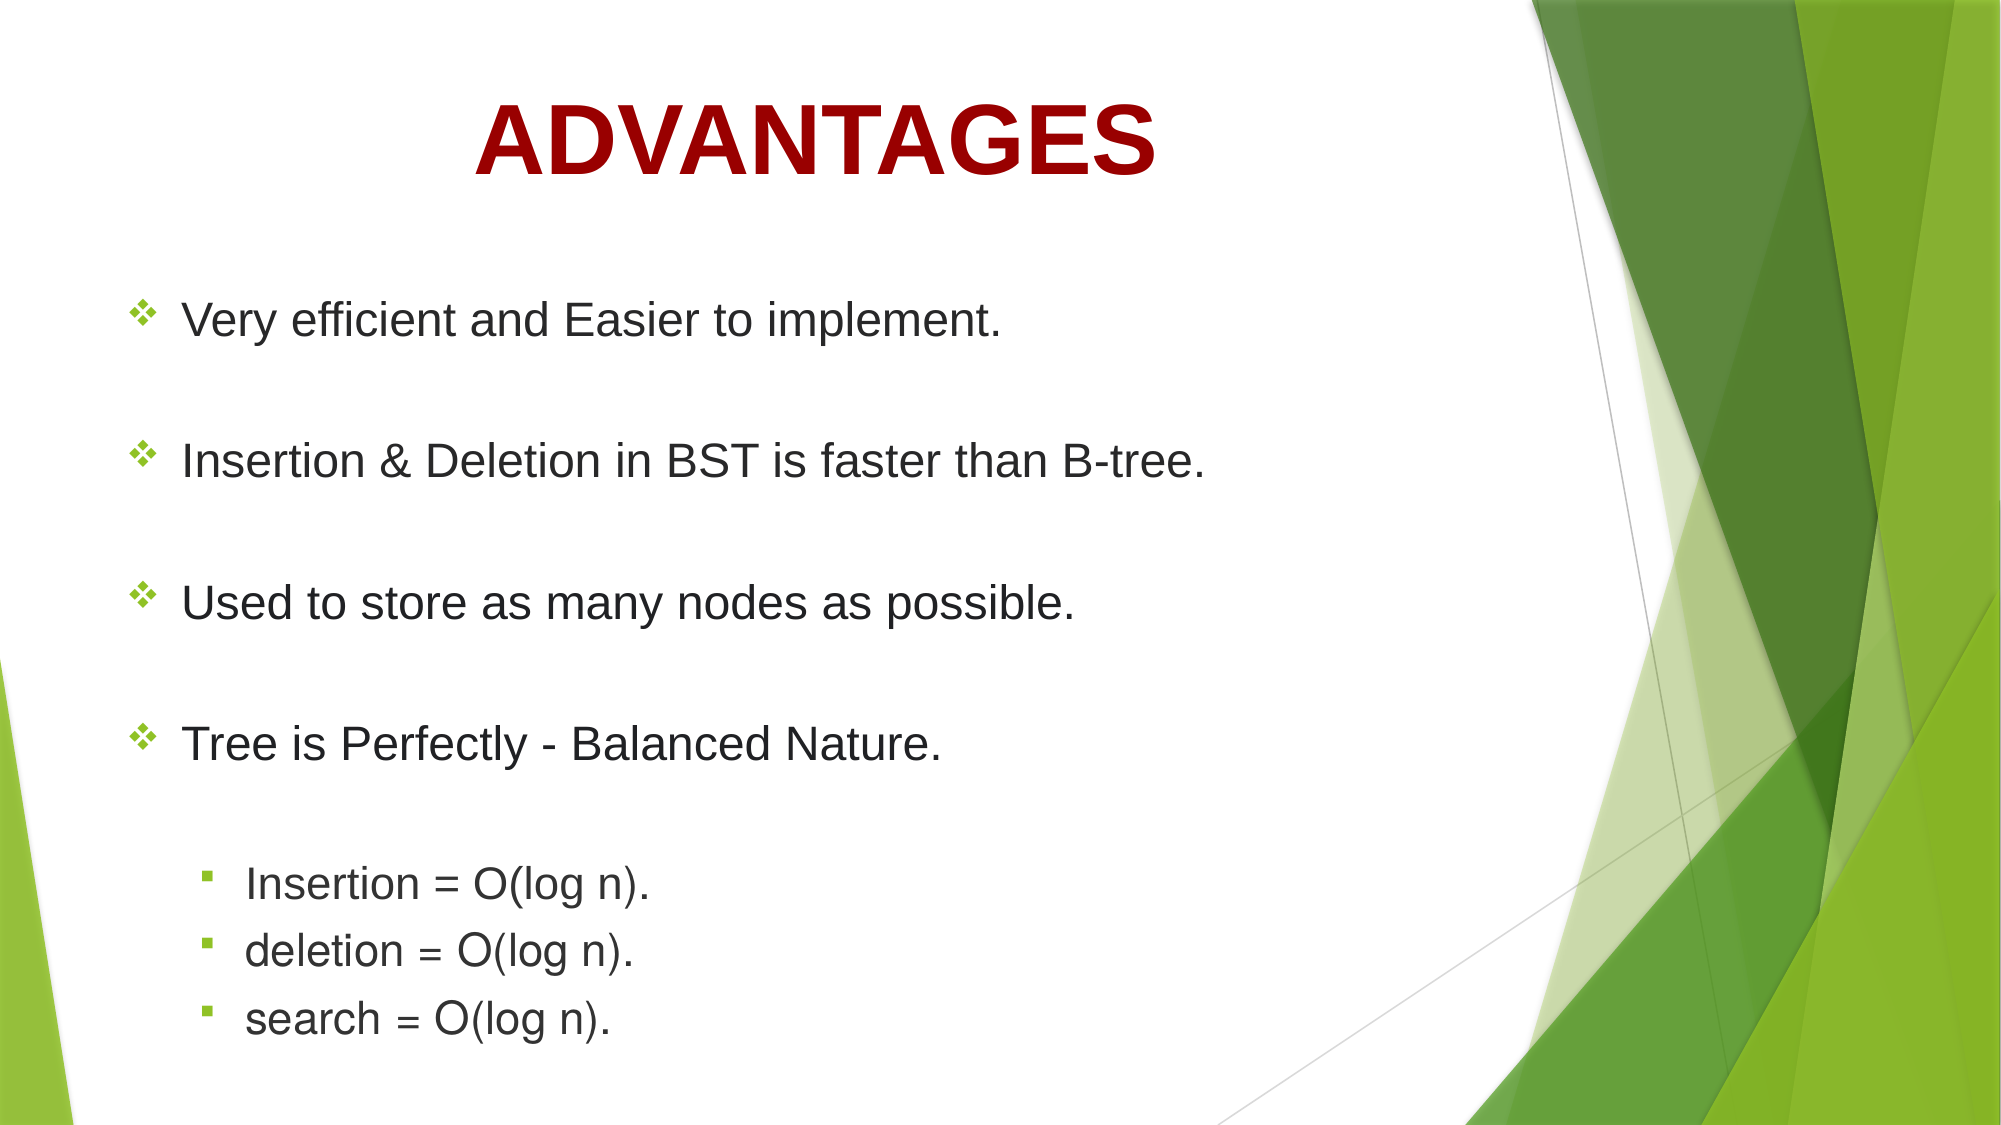

# ADVANTAGES
Very efficient and Easier to implement.

Insertion & Deletion in BST is faster than B-tree.

Used to store as many nodes as possible.

Tree is Perfectly - Balanced Nature.

Insertion = O(log n).
deletion = O(log n).
search = O(log n).